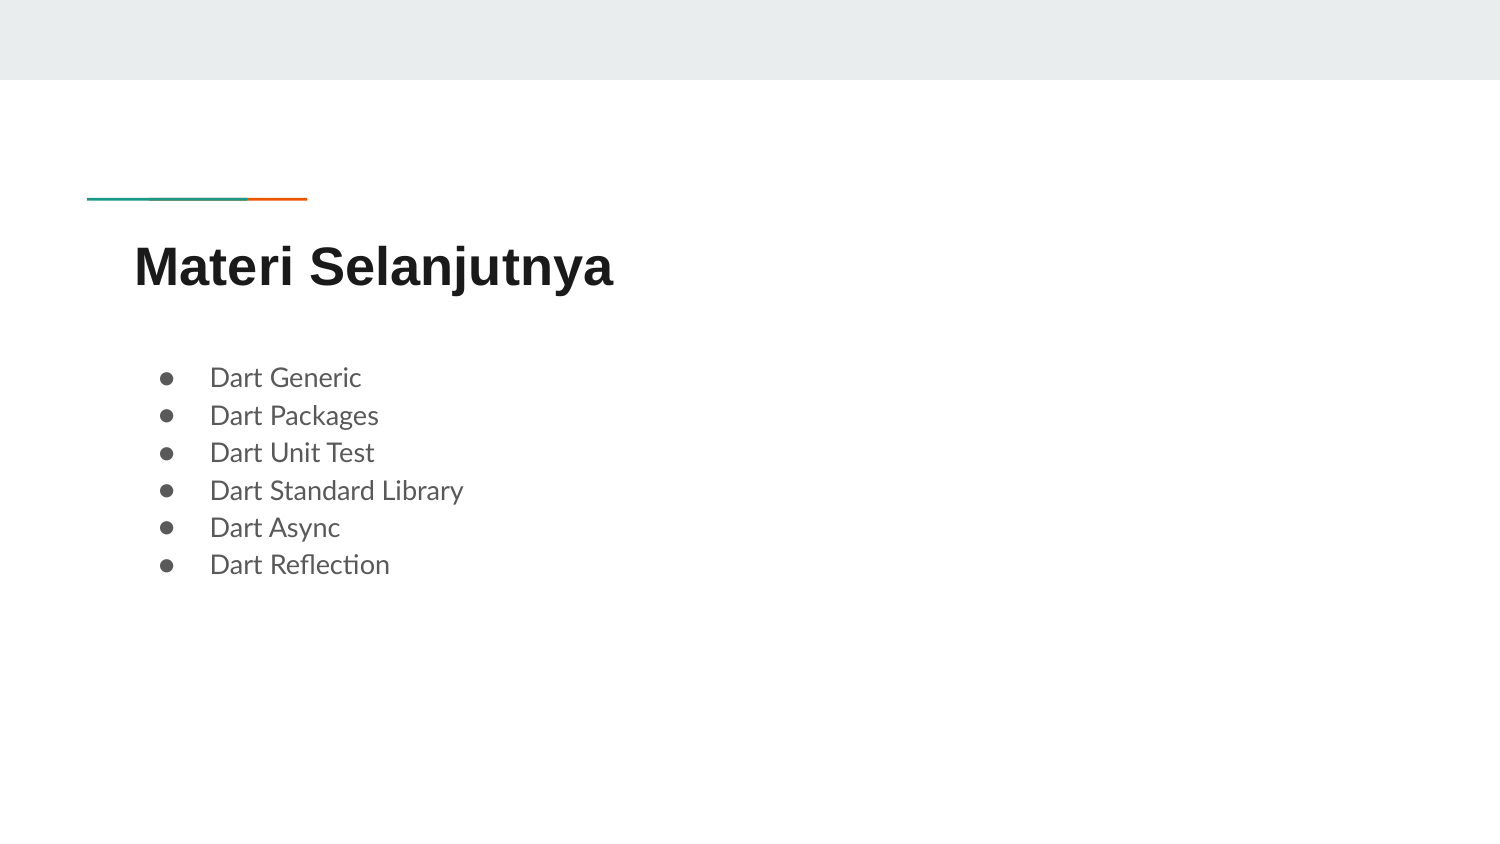

# Materi Selanjutnya
Dart Generic
Dart Packages
Dart Unit Test
Dart Standard Library
Dart Async
Dart Reflection